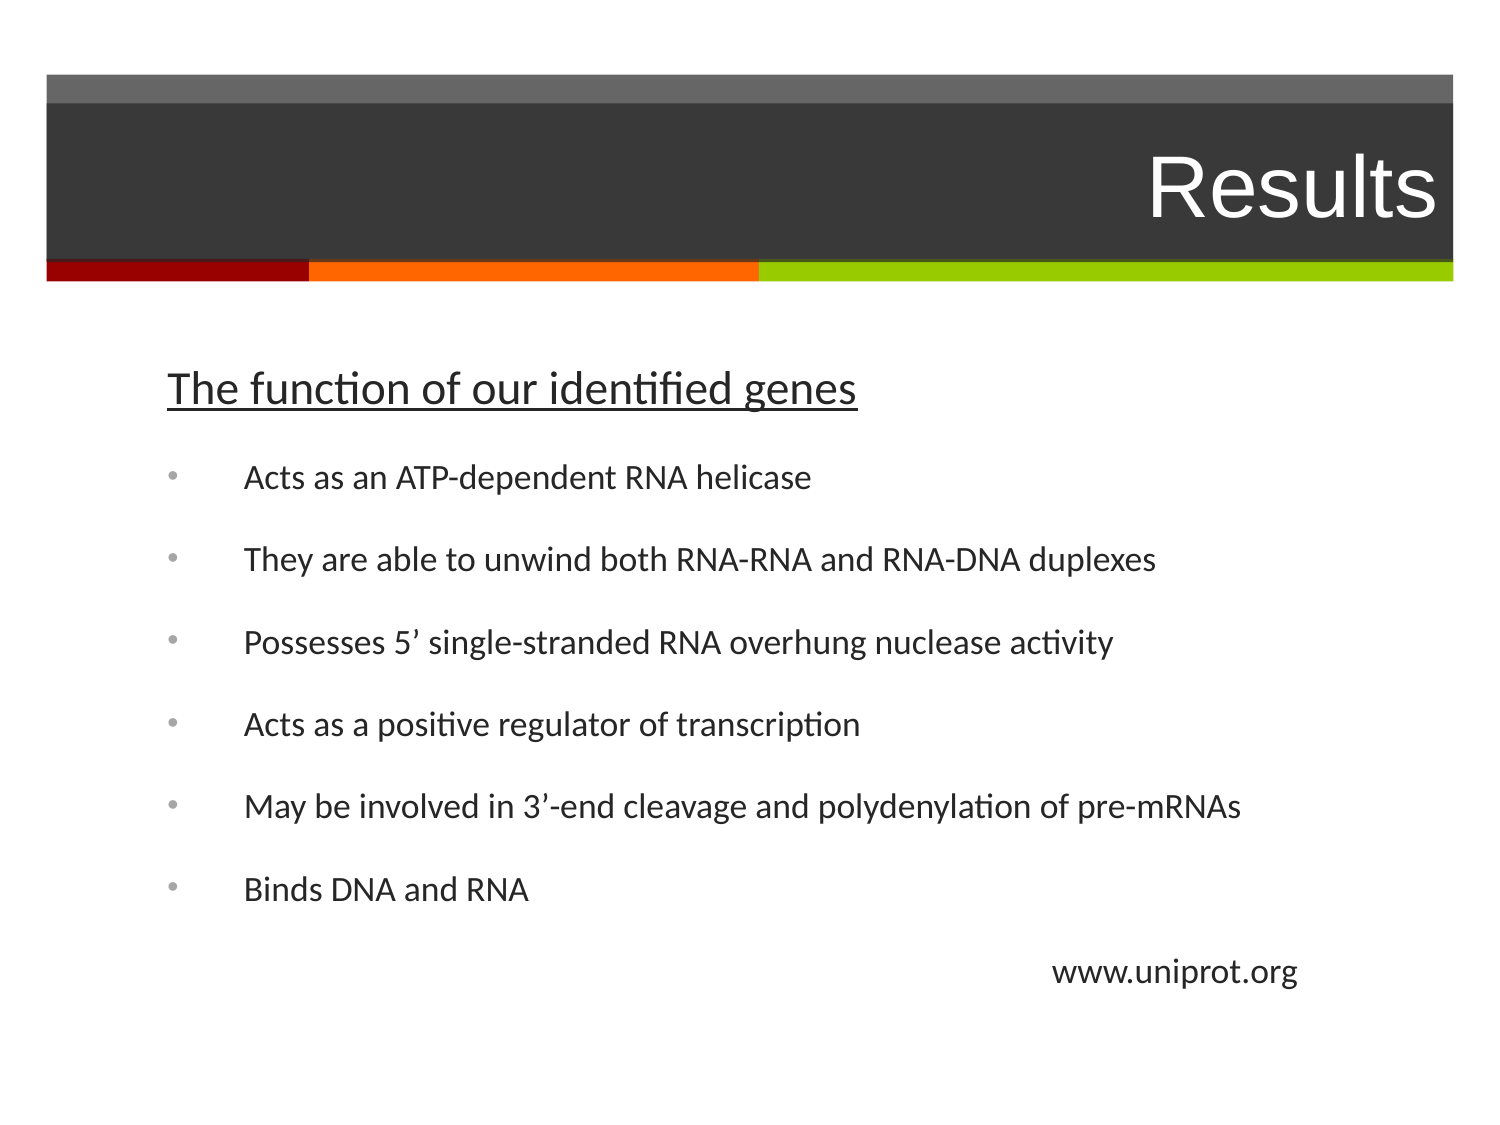

# Results
The function of our identified genes
Acts as an ATP-dependent RNA helicase
They are able to unwind both RNA-RNA and RNA-DNA duplexes
Possesses 5’ single-stranded RNA overhung nuclease activity
Acts as a positive regulator of transcription
May be involved in 3’-end cleavage and polydenylation of pre-mRNAs
Binds DNA and RNA
www.uniprot.org